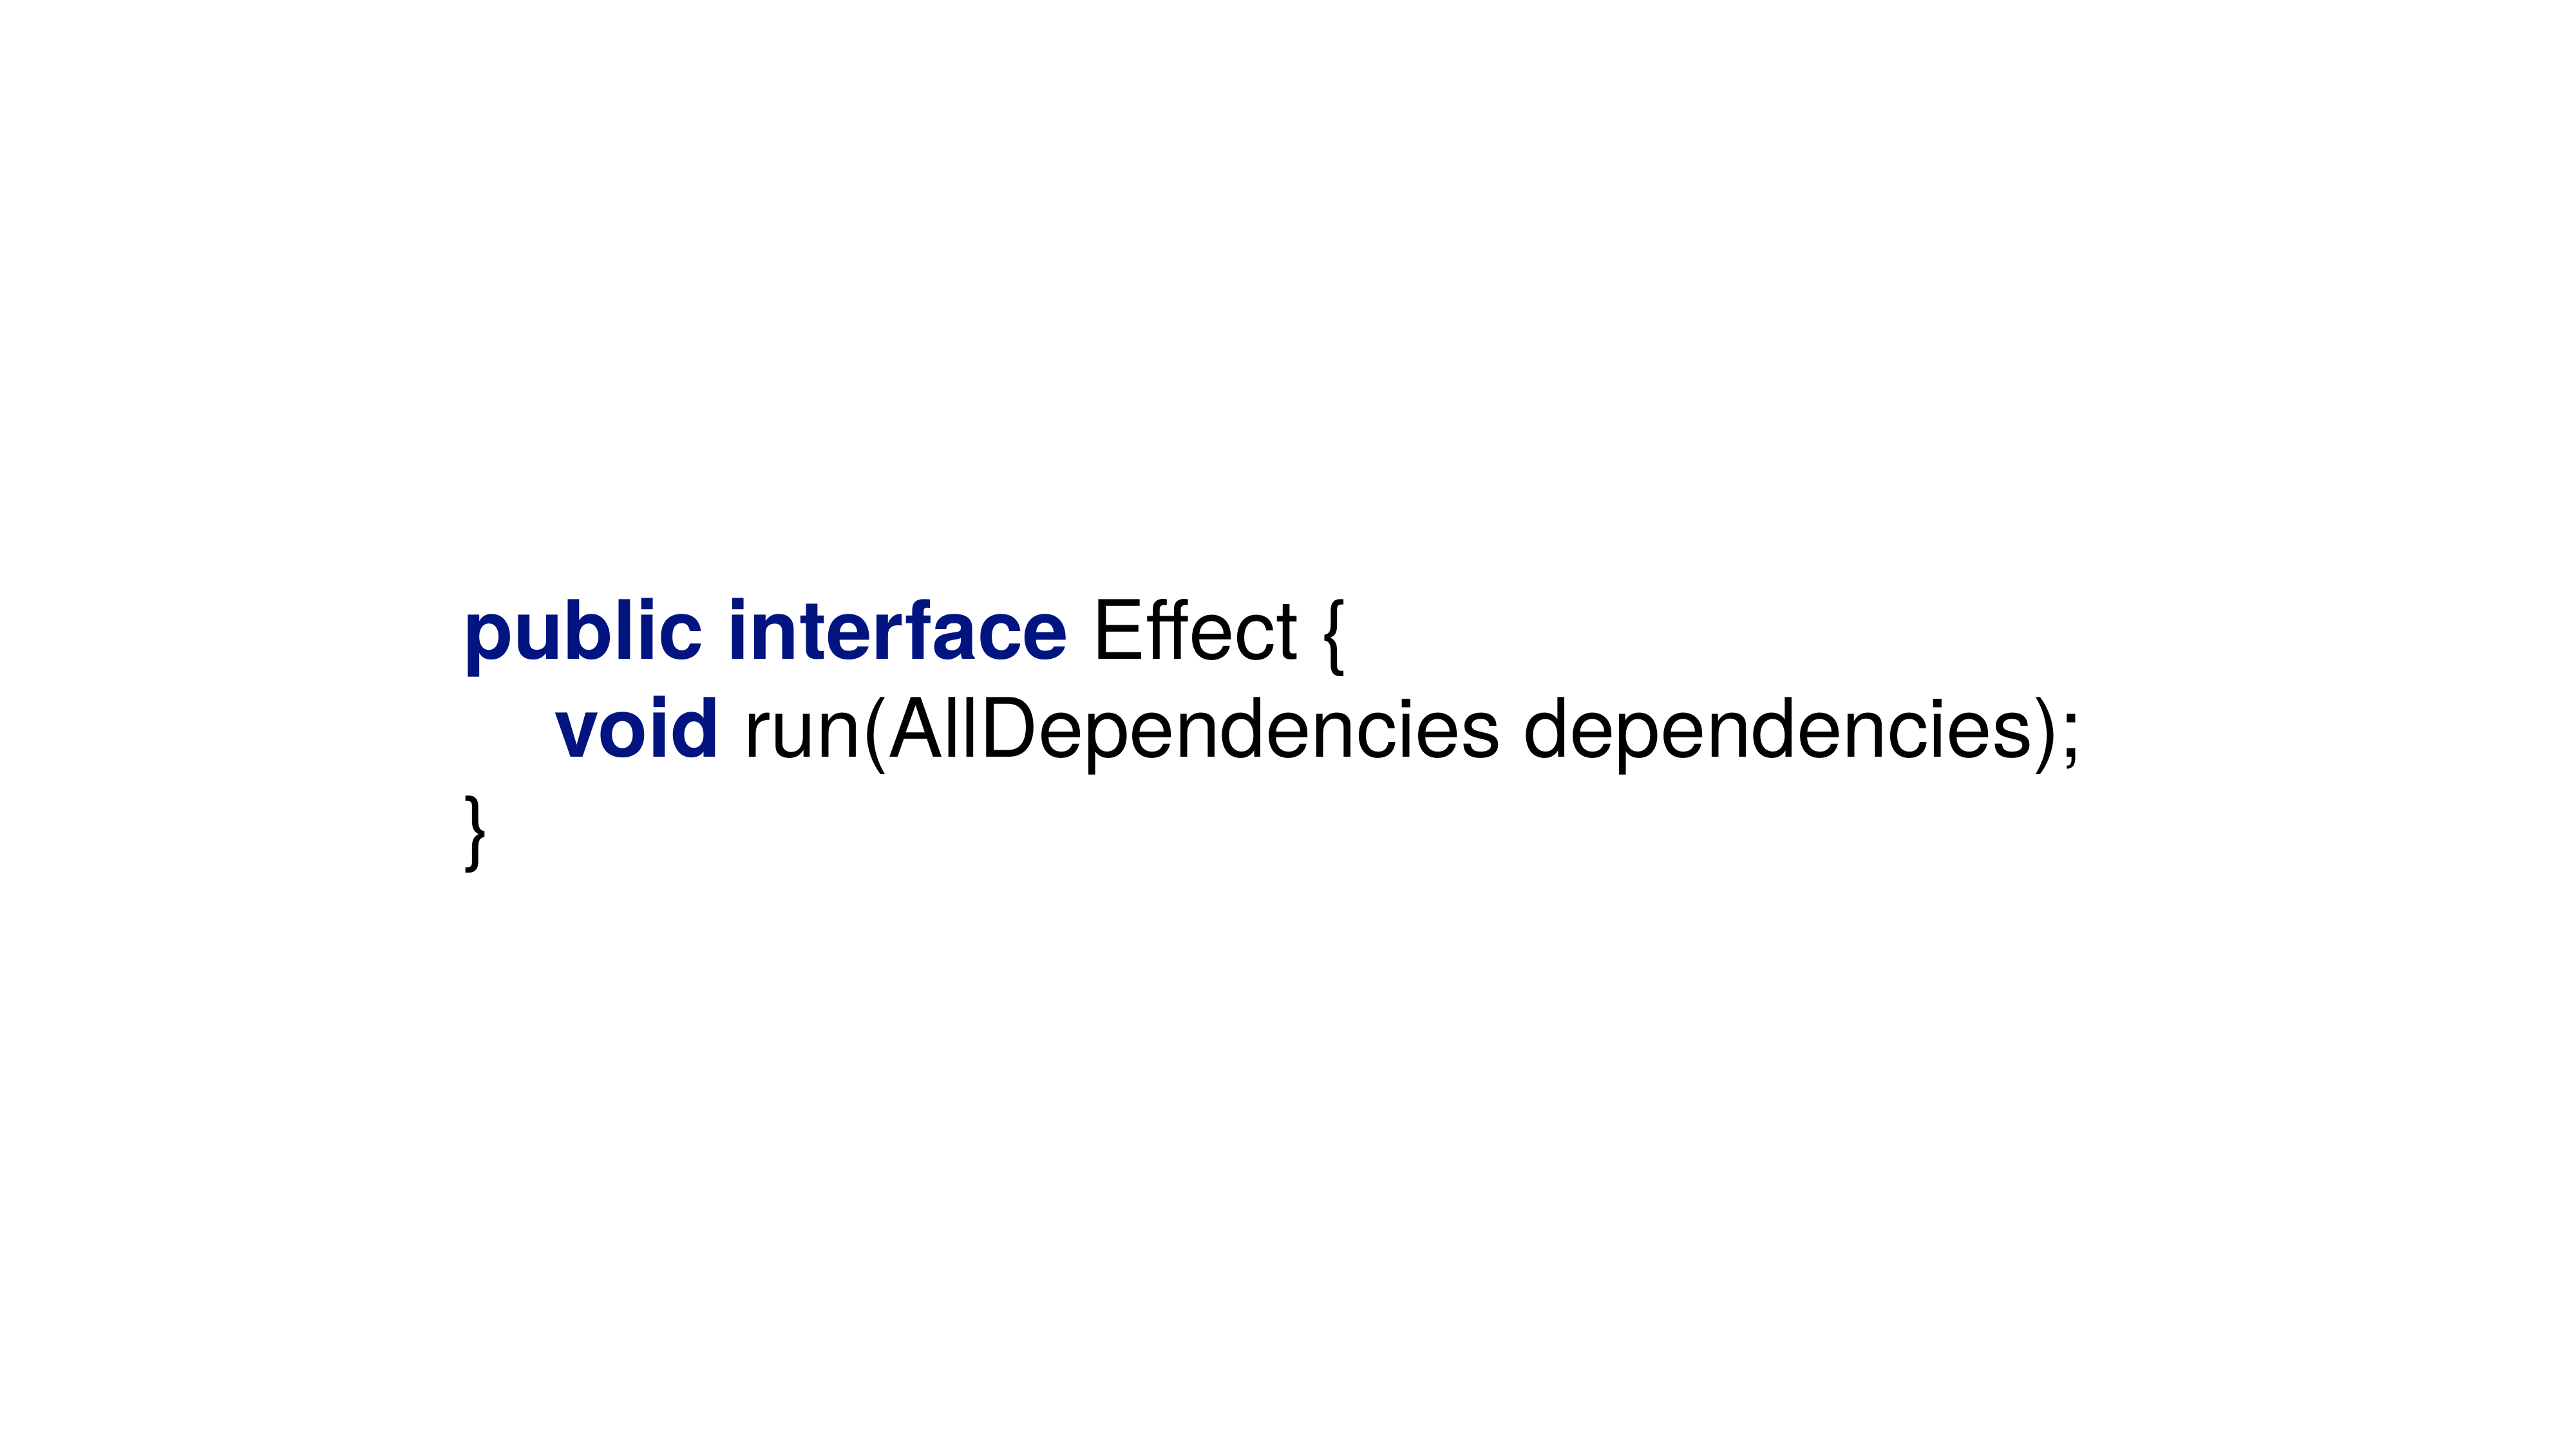

public interface Effect {
    void run(AllDependencies dependencies);
}